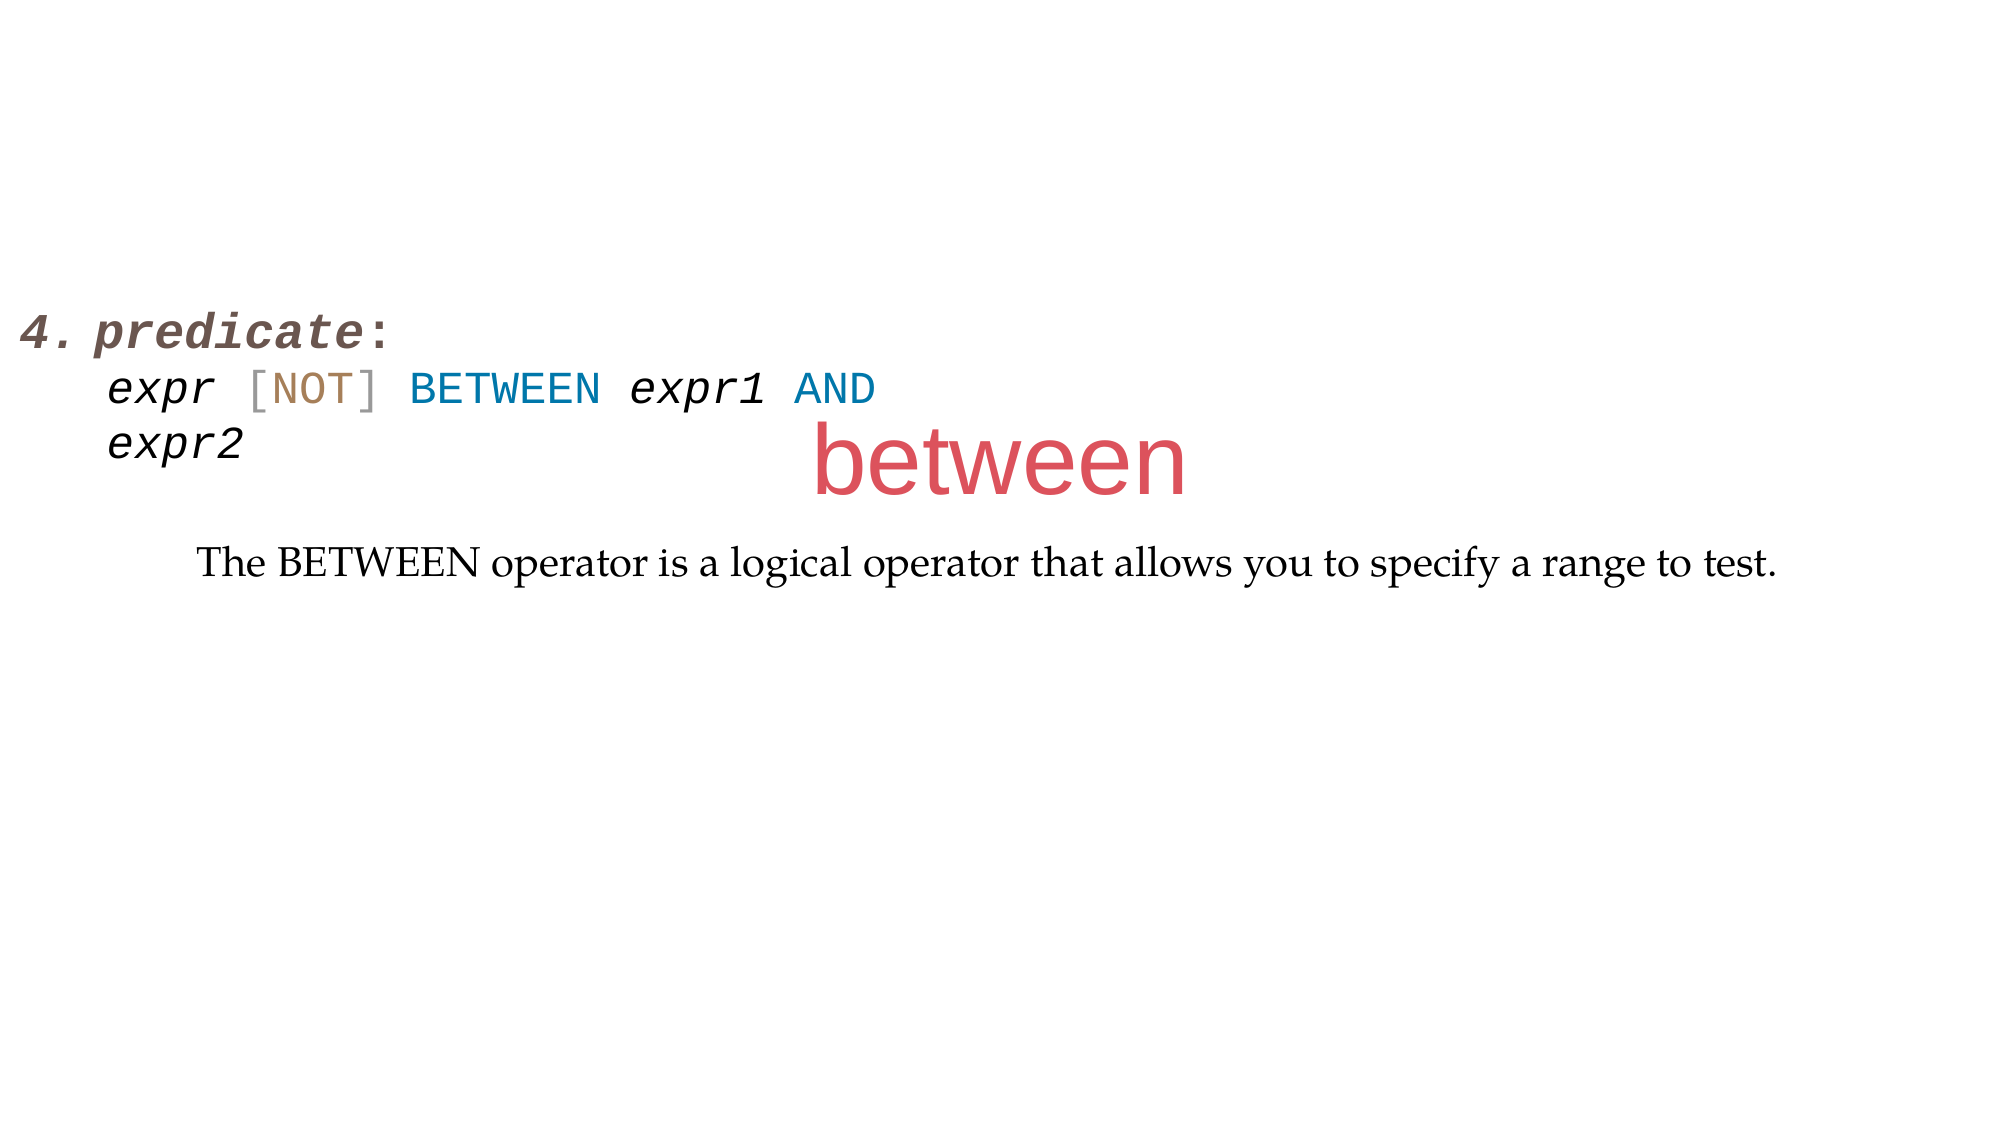

predicate:
expr [NOT] BETWEEN expr1 AND expr2
between
The BETWEEN operator is a logical operator that allows you to specify a range to test.